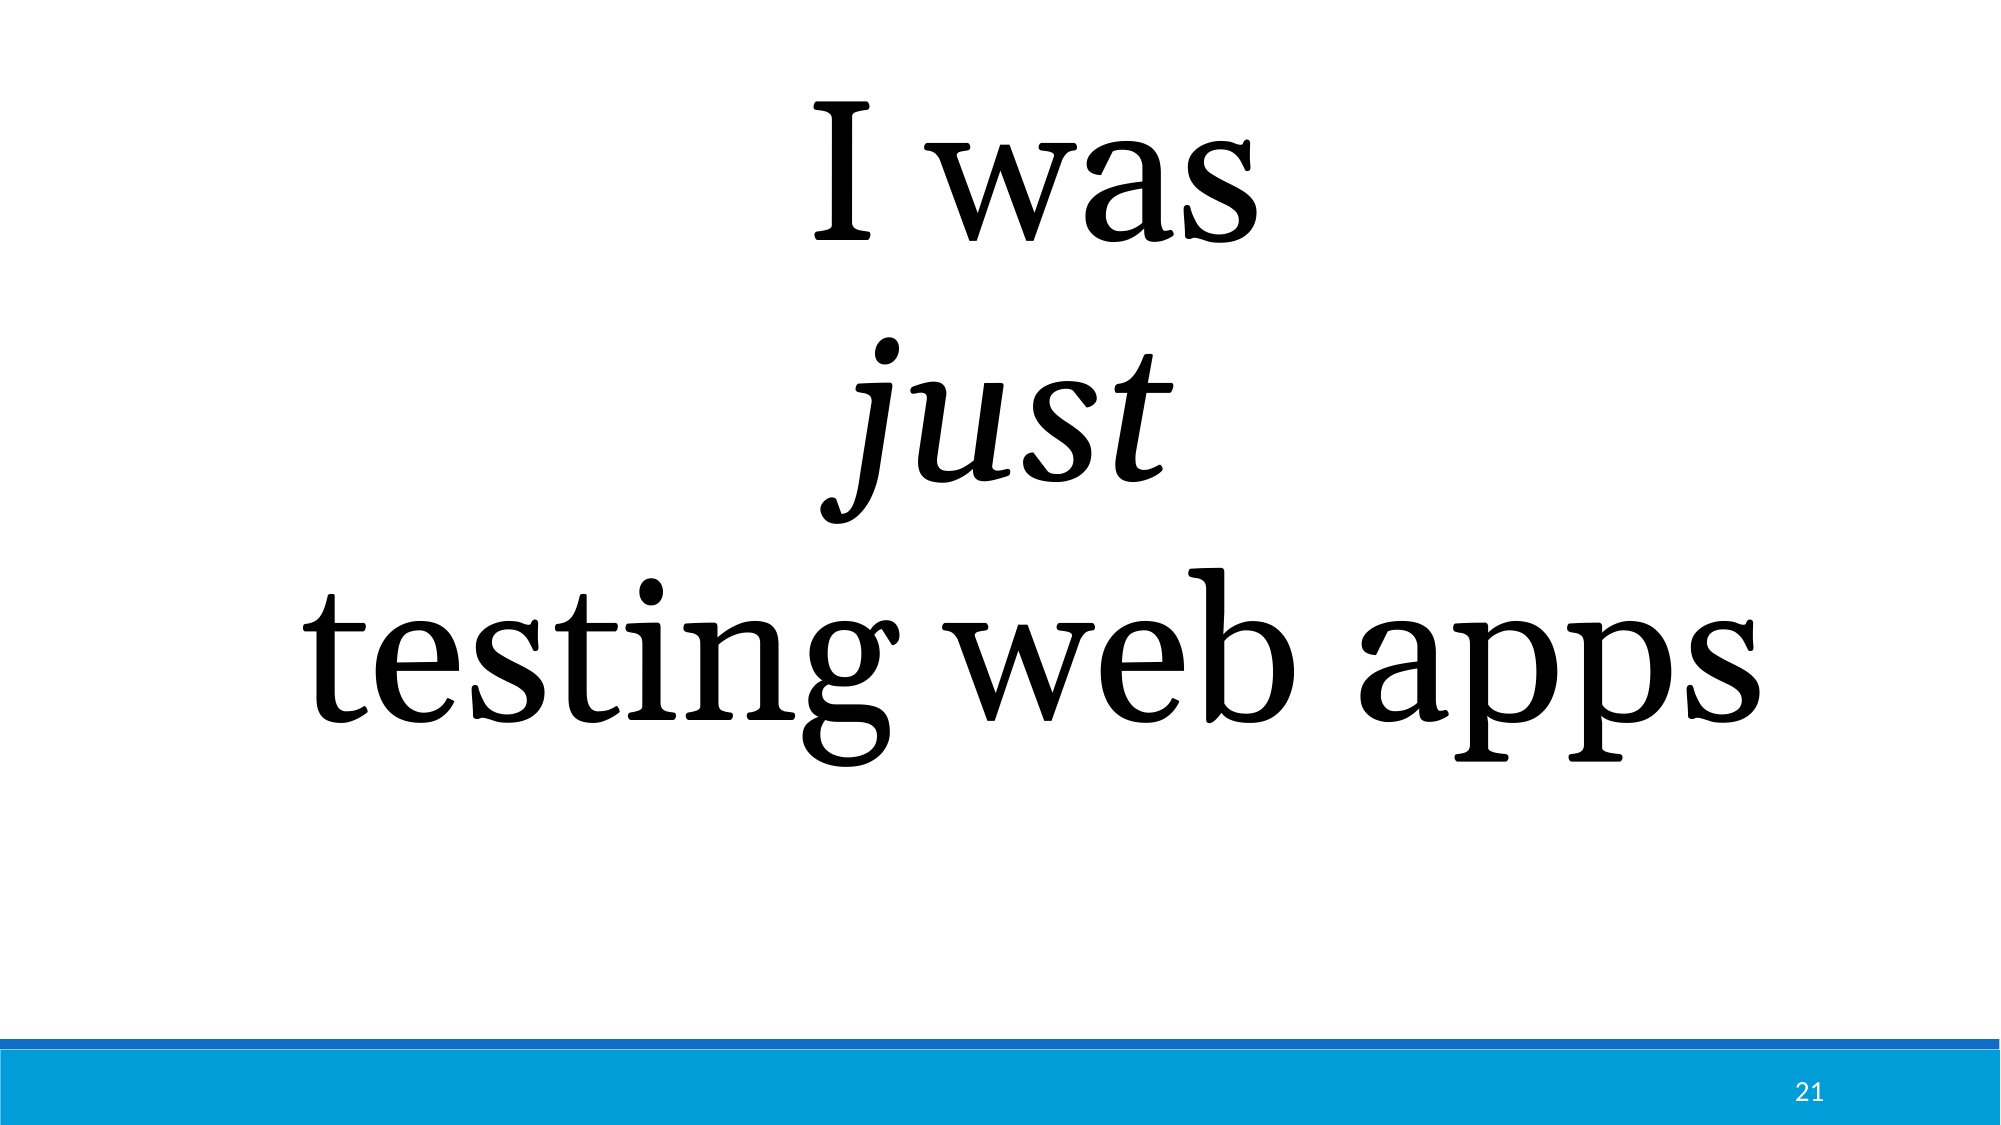

I was
just
testing web apps
21